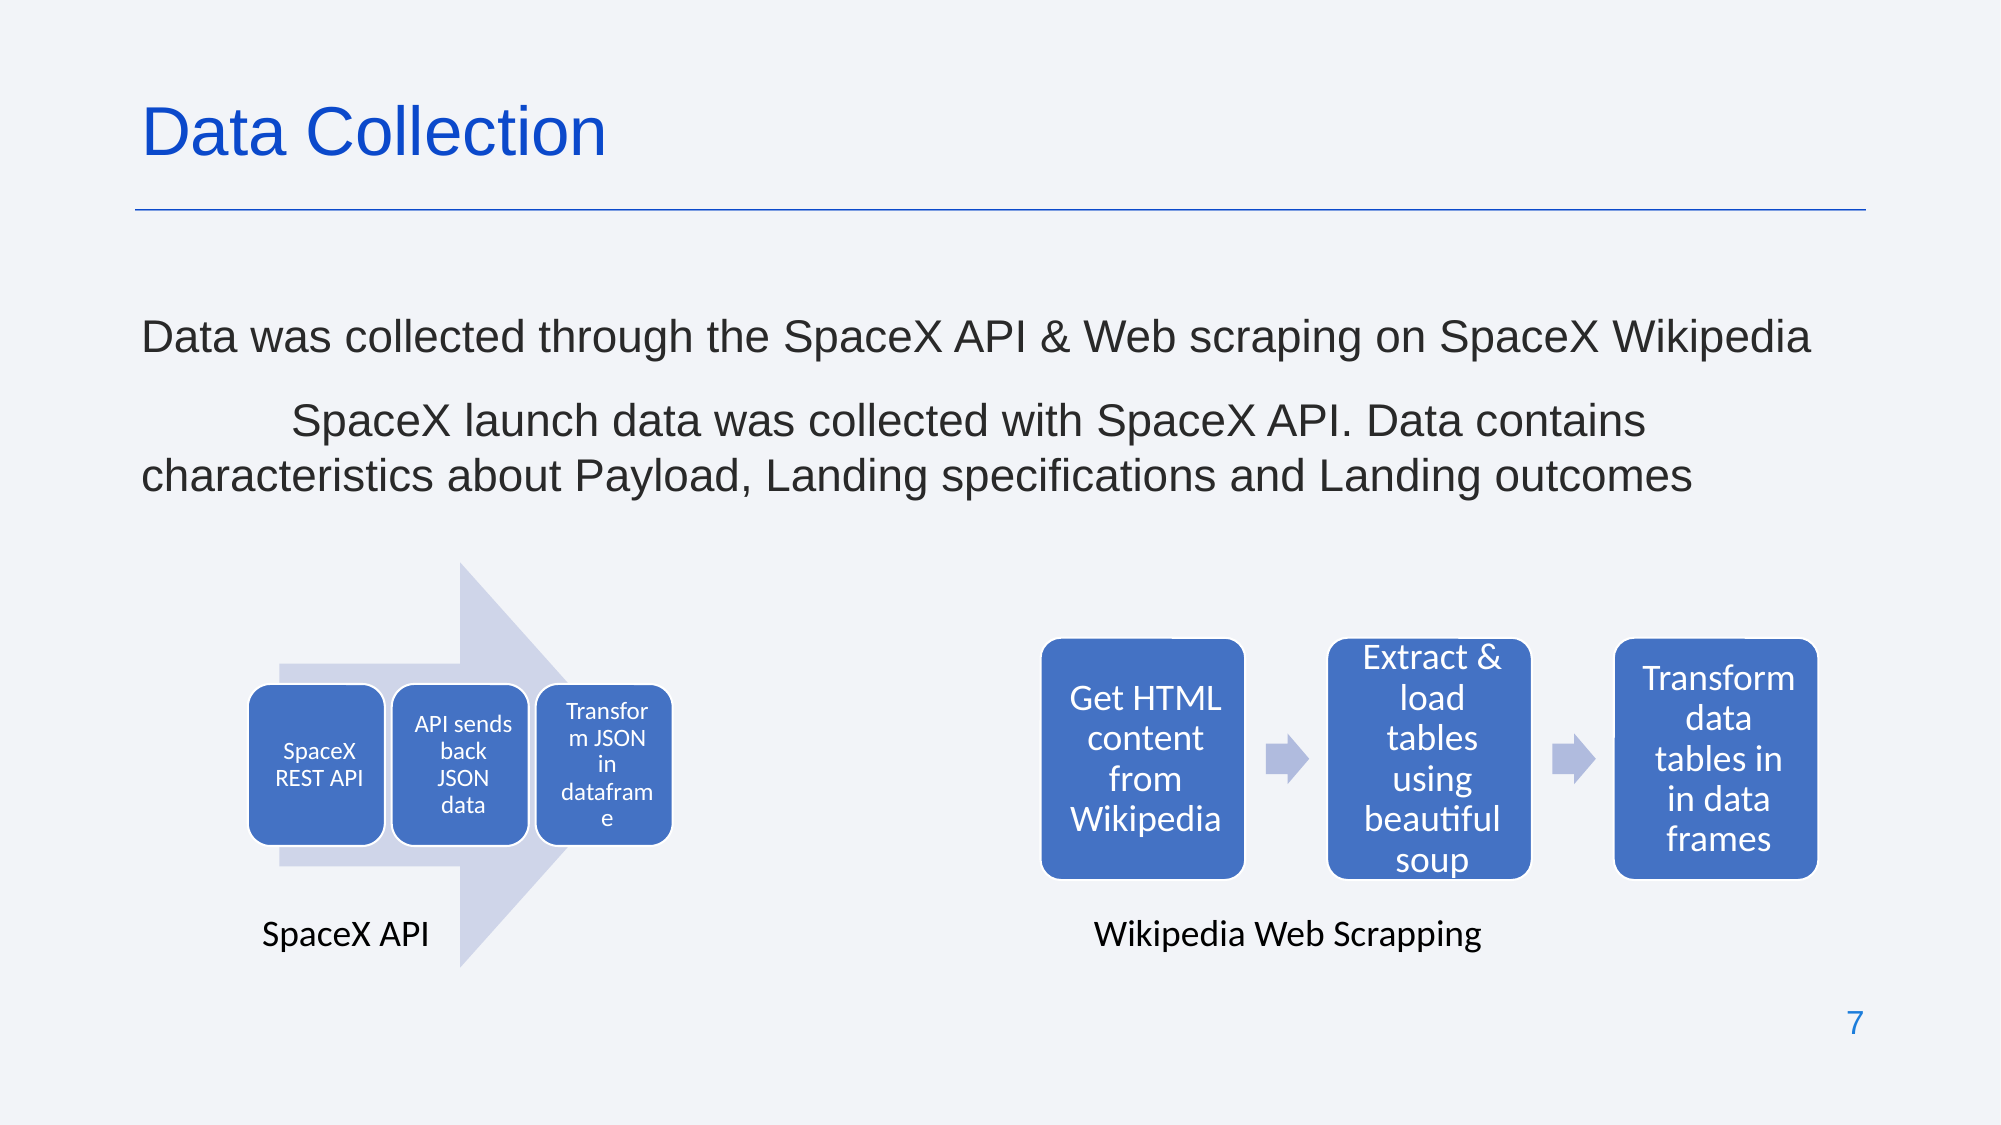

Data Collection
Data was collected through the SpaceX API & Web scraping on SpaceX Wikipedia
	SpaceX launch data was collected with SpaceX API. Data contains characteristics about Payload, Landing specifications and Landing outcomes

Get HTML content from Wikipedia

Extract & load tables using beautiful soup

Transform data tables in in data frames
SpaceX REST API
API sends back JSON data
Transform JSON in dataframe
SpaceX API
Wikipedia Web Scrapping
7